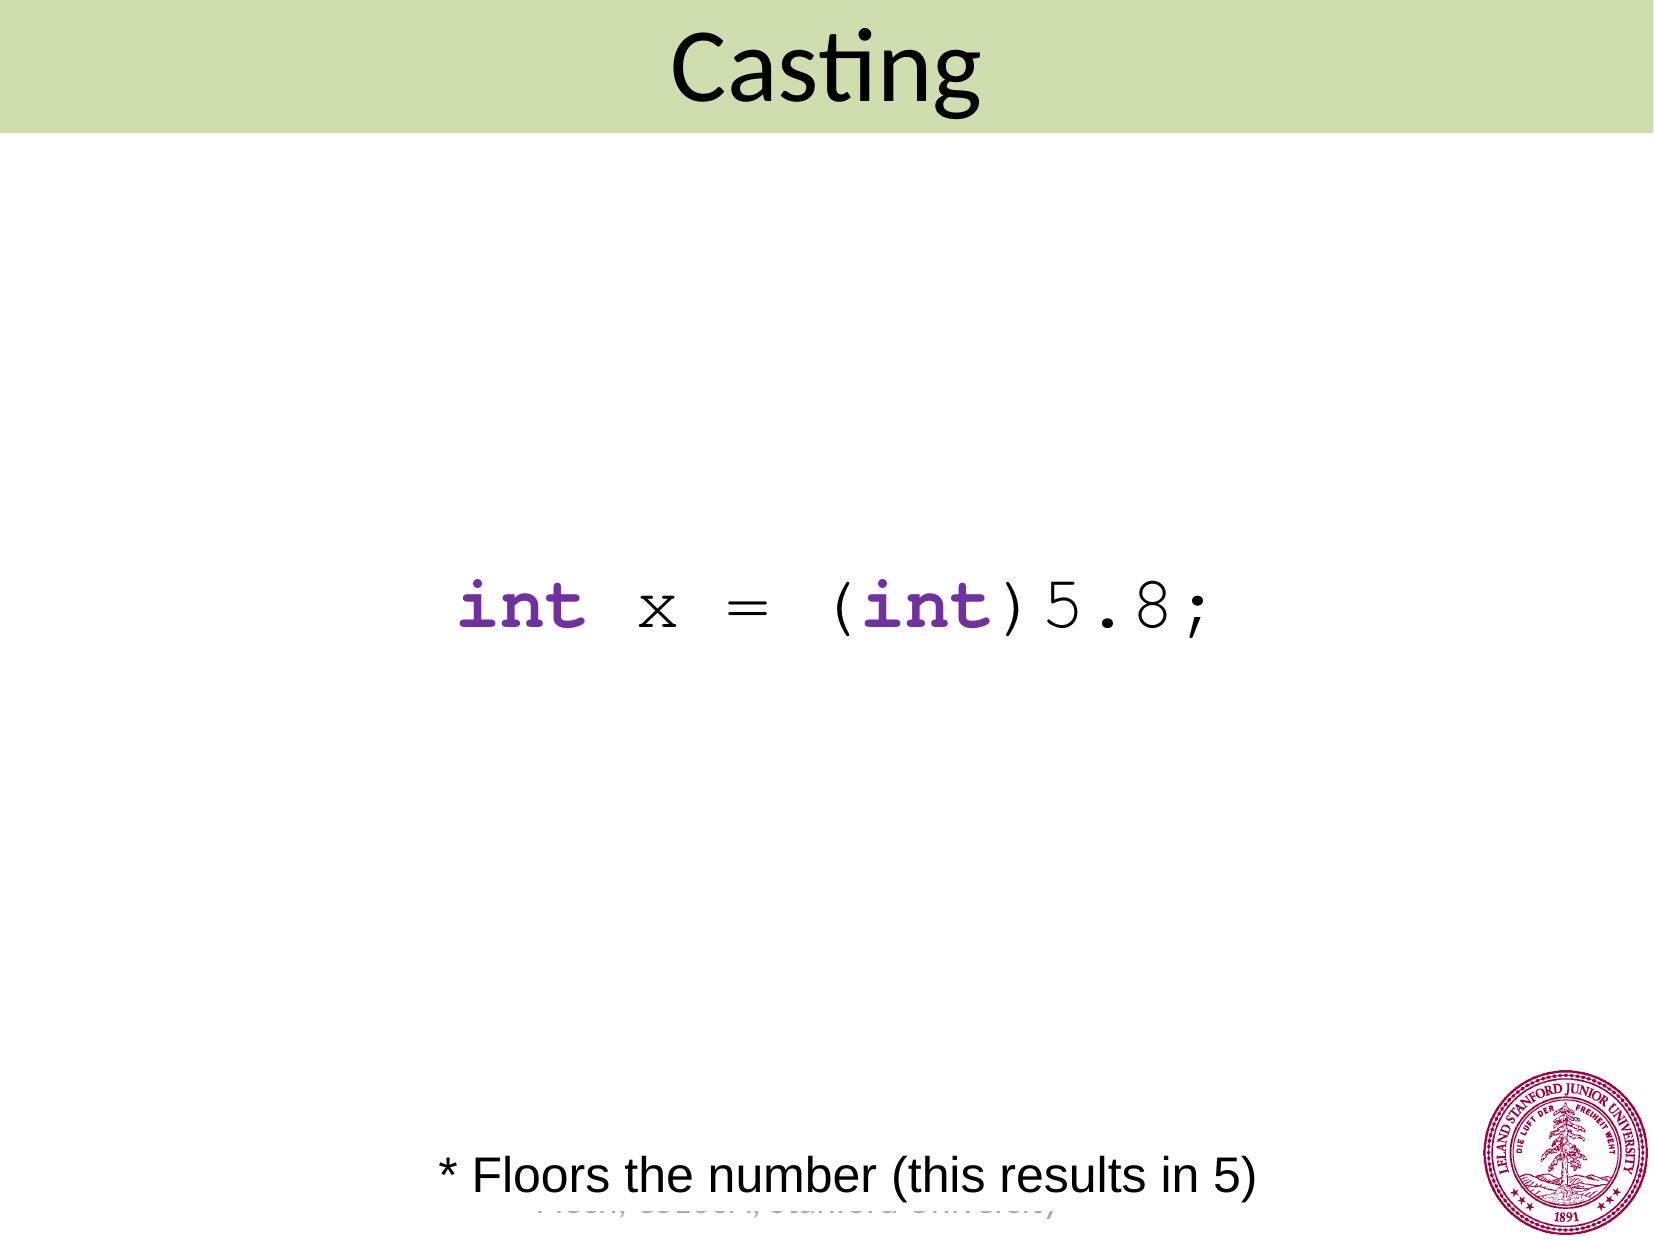

Casting
int x = (int)5.8;
* Floors the number (this results in 5)